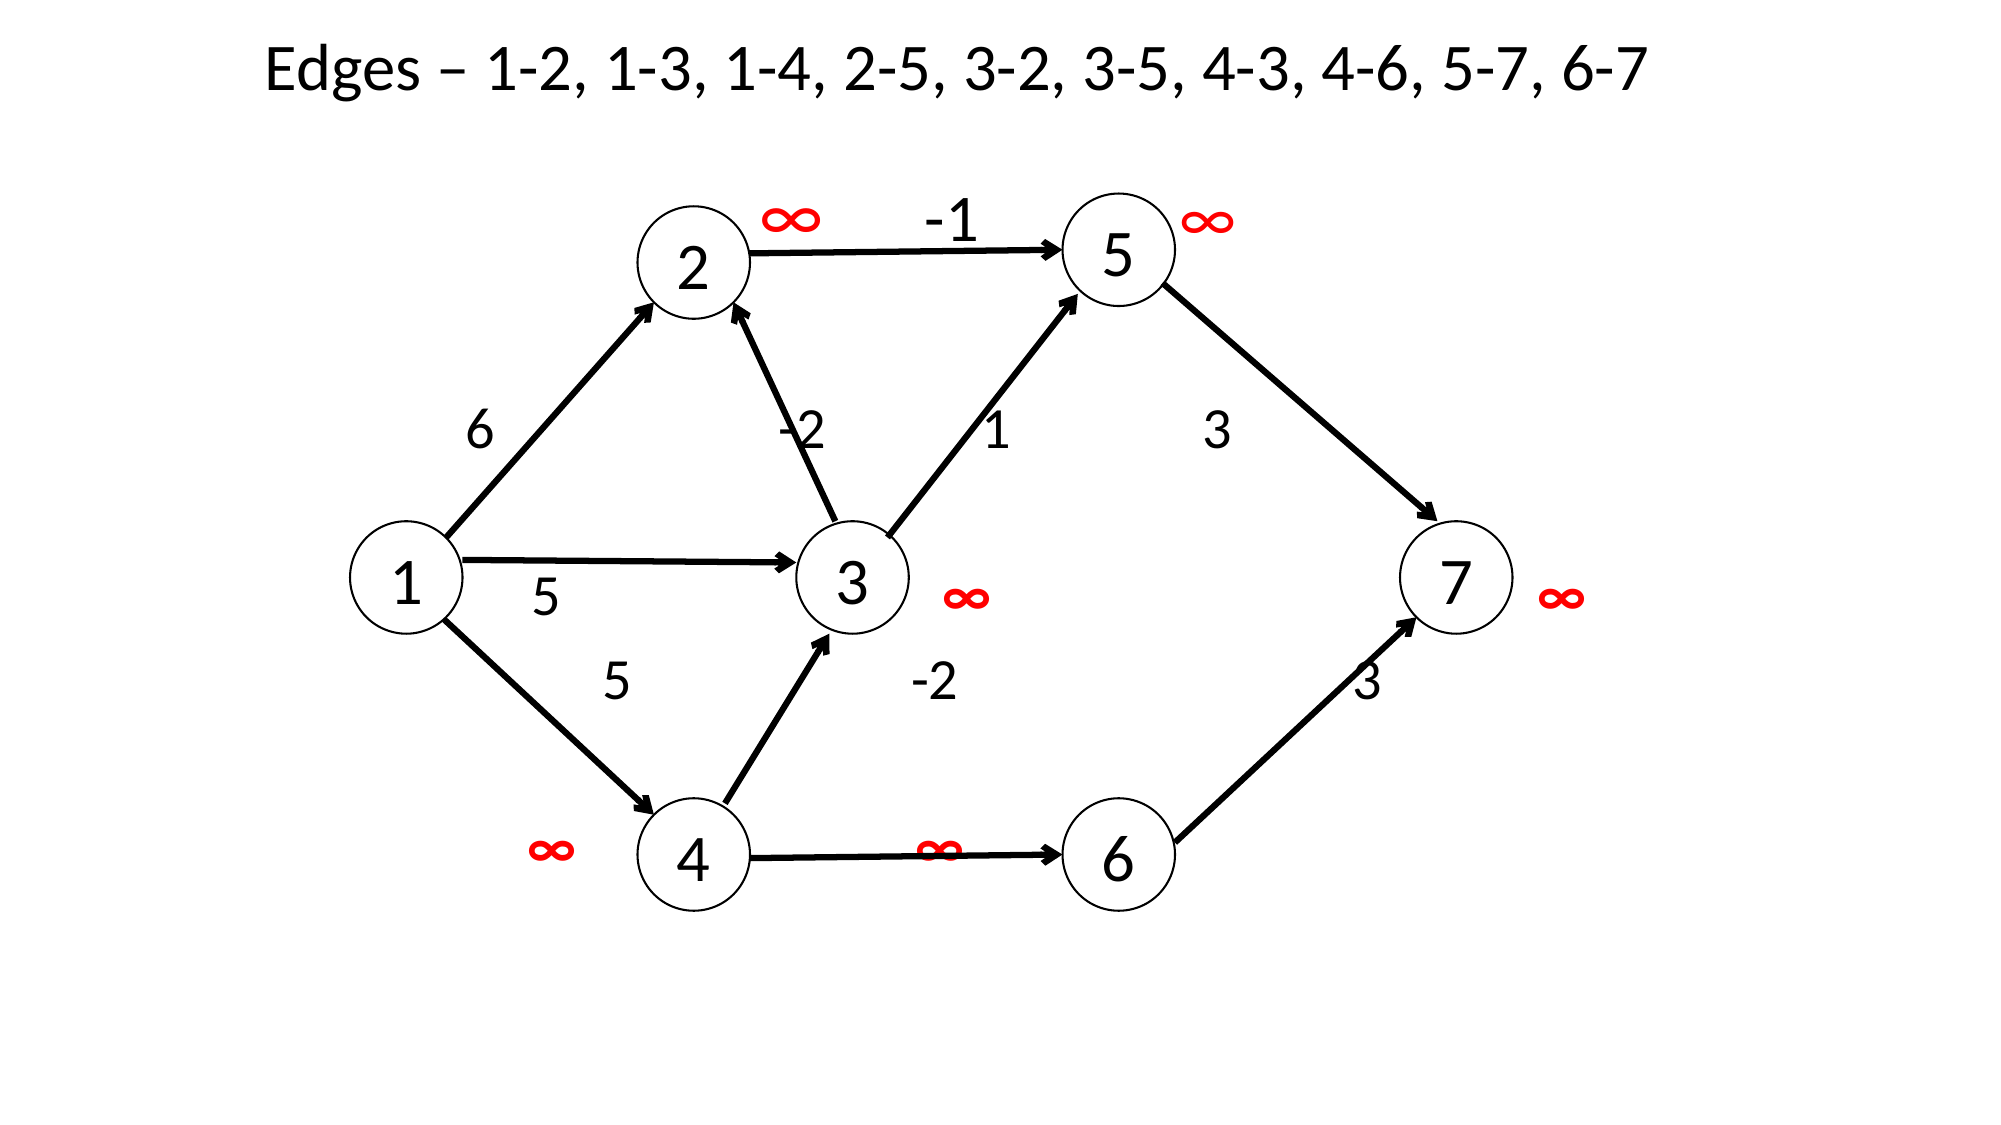

# Edges – 1-2, 1-3, 1-4, 2-5, 3-2, 3-5, 4-3, 4-6, 5-7, 6-7 ∞	    -1		 ∞
5
2

		 6		  -2	      1		3

		      5	        		   ∞			              ∞
        			5	            -2			3

	                 ∞       -1               ∞
1
3
7
4
6